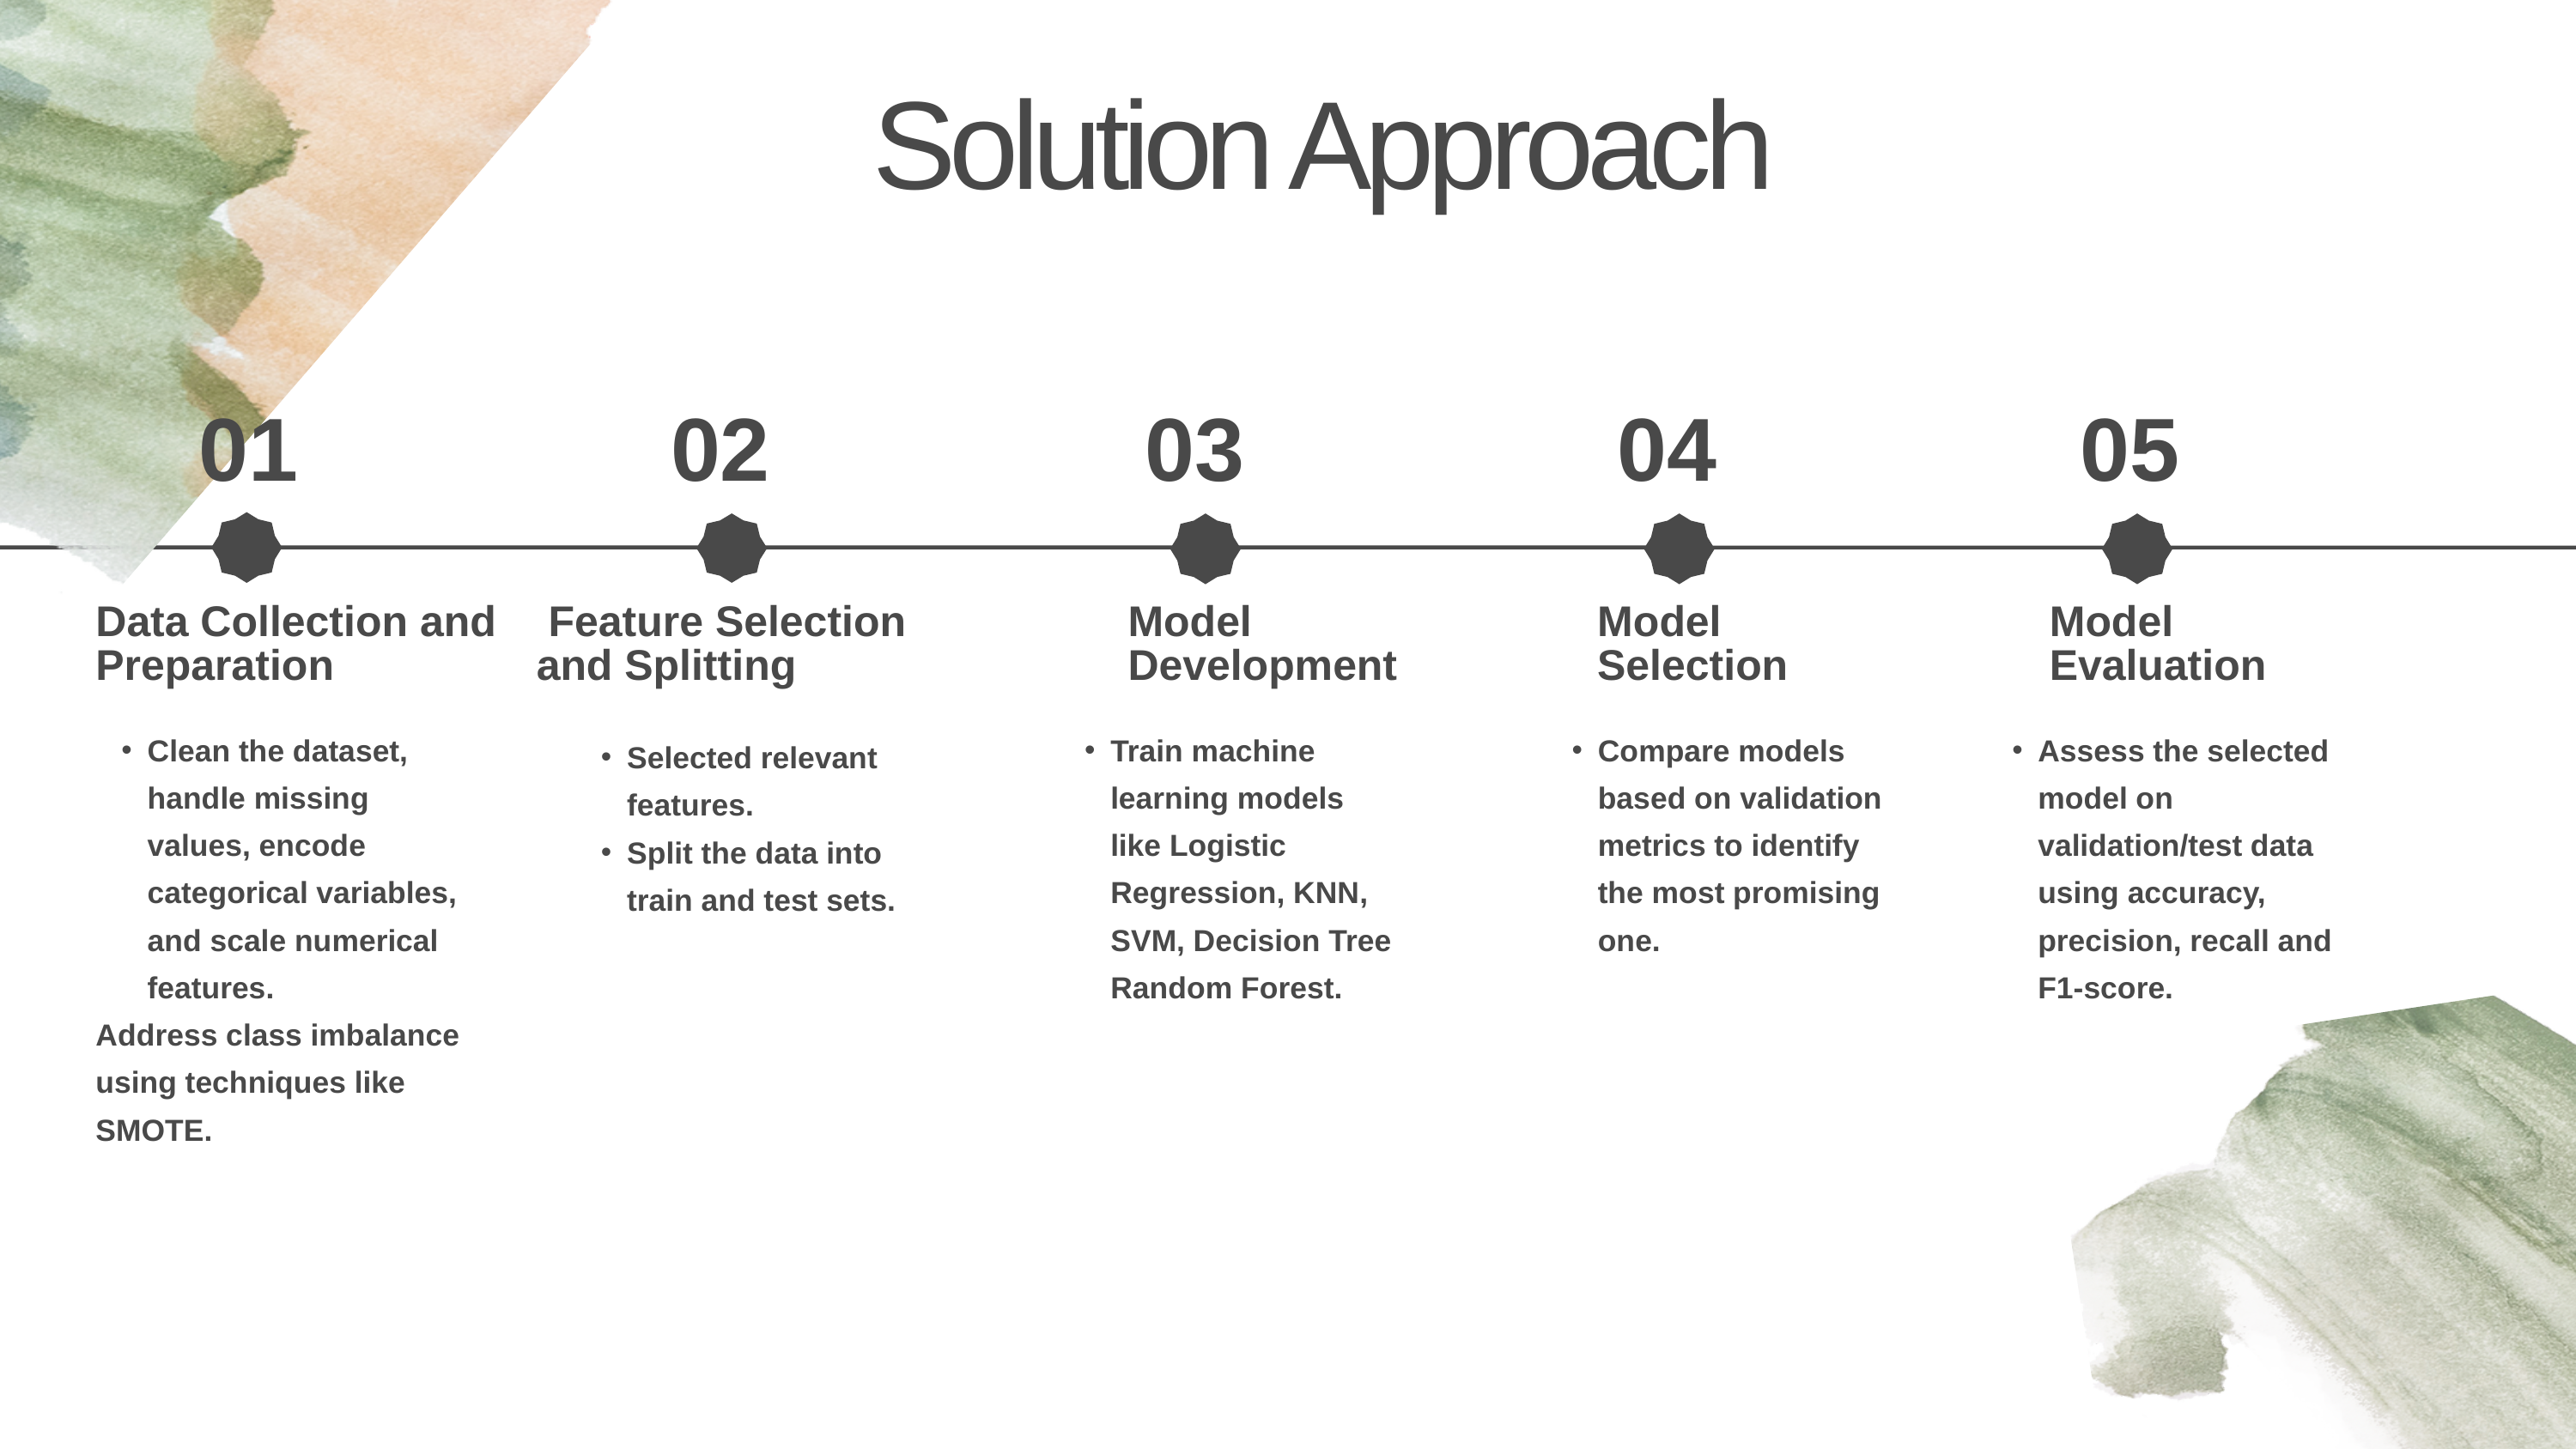

Solution Approach
01
02
03
04
05

Data Collection and Preparation
 Feature Selection and Splitting
Model Development
Model Selection
Model Evaluation

Selected relevant features.
Split the data into train and test sets.

Clean the dataset, handle missing values, encode categorical variables, and scale numerical features.
Address class imbalance using techniques like SMOTE.
Train machine learning models like Logistic Regression, KNN, SVM, Decision Tree Random Forest.

Compare models based on validation metrics to identify the most promising one.

Assess the selected model on validation/test data using accuracy, precision, recall and F1-score.